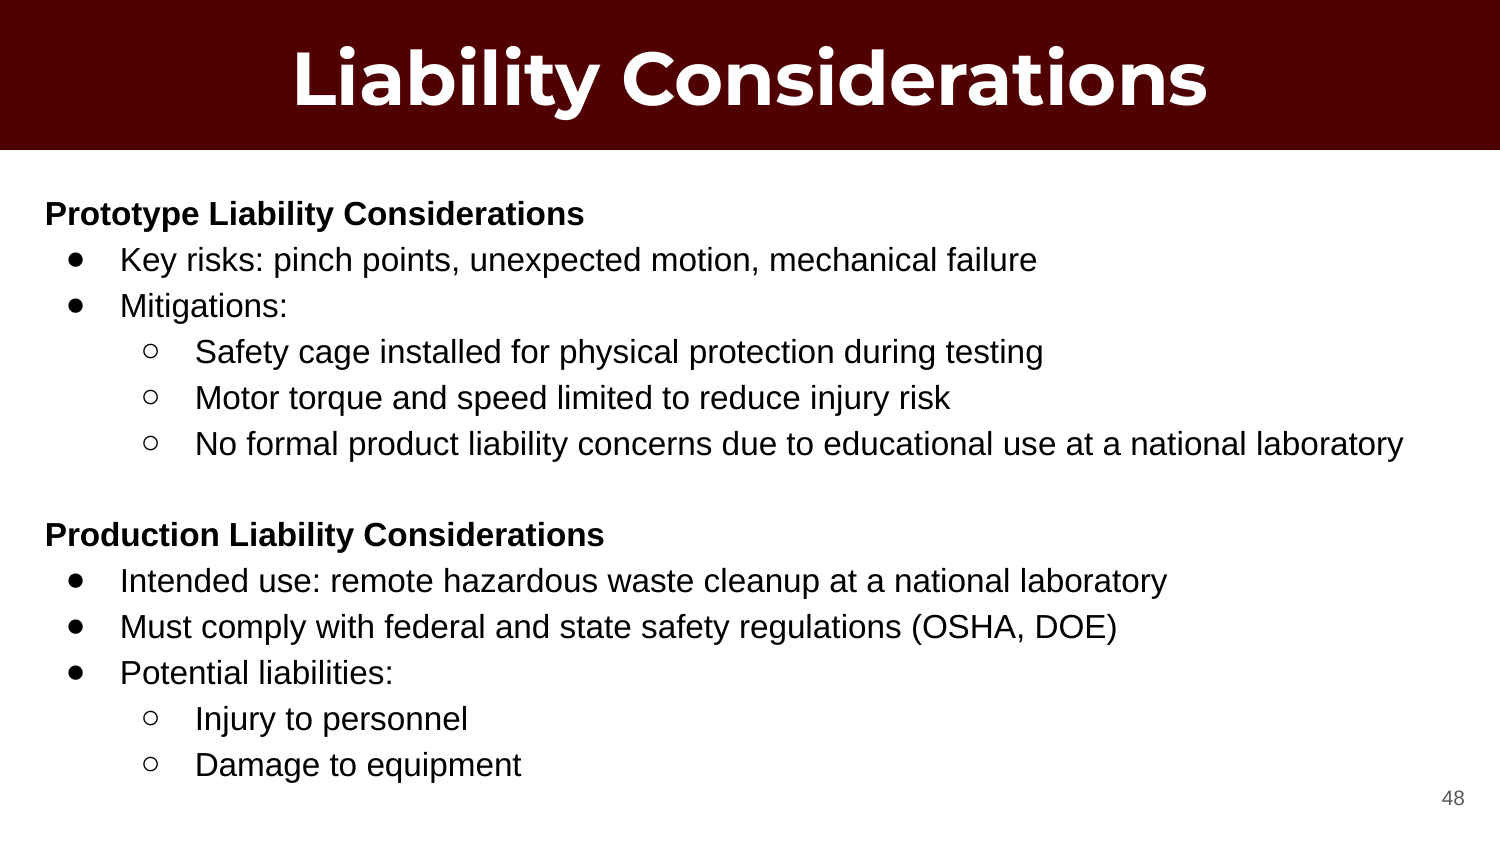

# Liability Considerations
Prototype Liability Considerations
Key risks: pinch points, unexpected motion, mechanical failure
Mitigations:
Safety cage installed for physical protection during testing
Motor torque and speed limited to reduce injury risk
No formal product liability concerns due to educational use at a national laboratory

Production Liability Considerations
Intended use: remote hazardous waste cleanup at a national laboratory
Must comply with federal and state safety regulations (OSHA, DOE)
Potential liabilities:
Injury to personnel
Damage to equipment

48